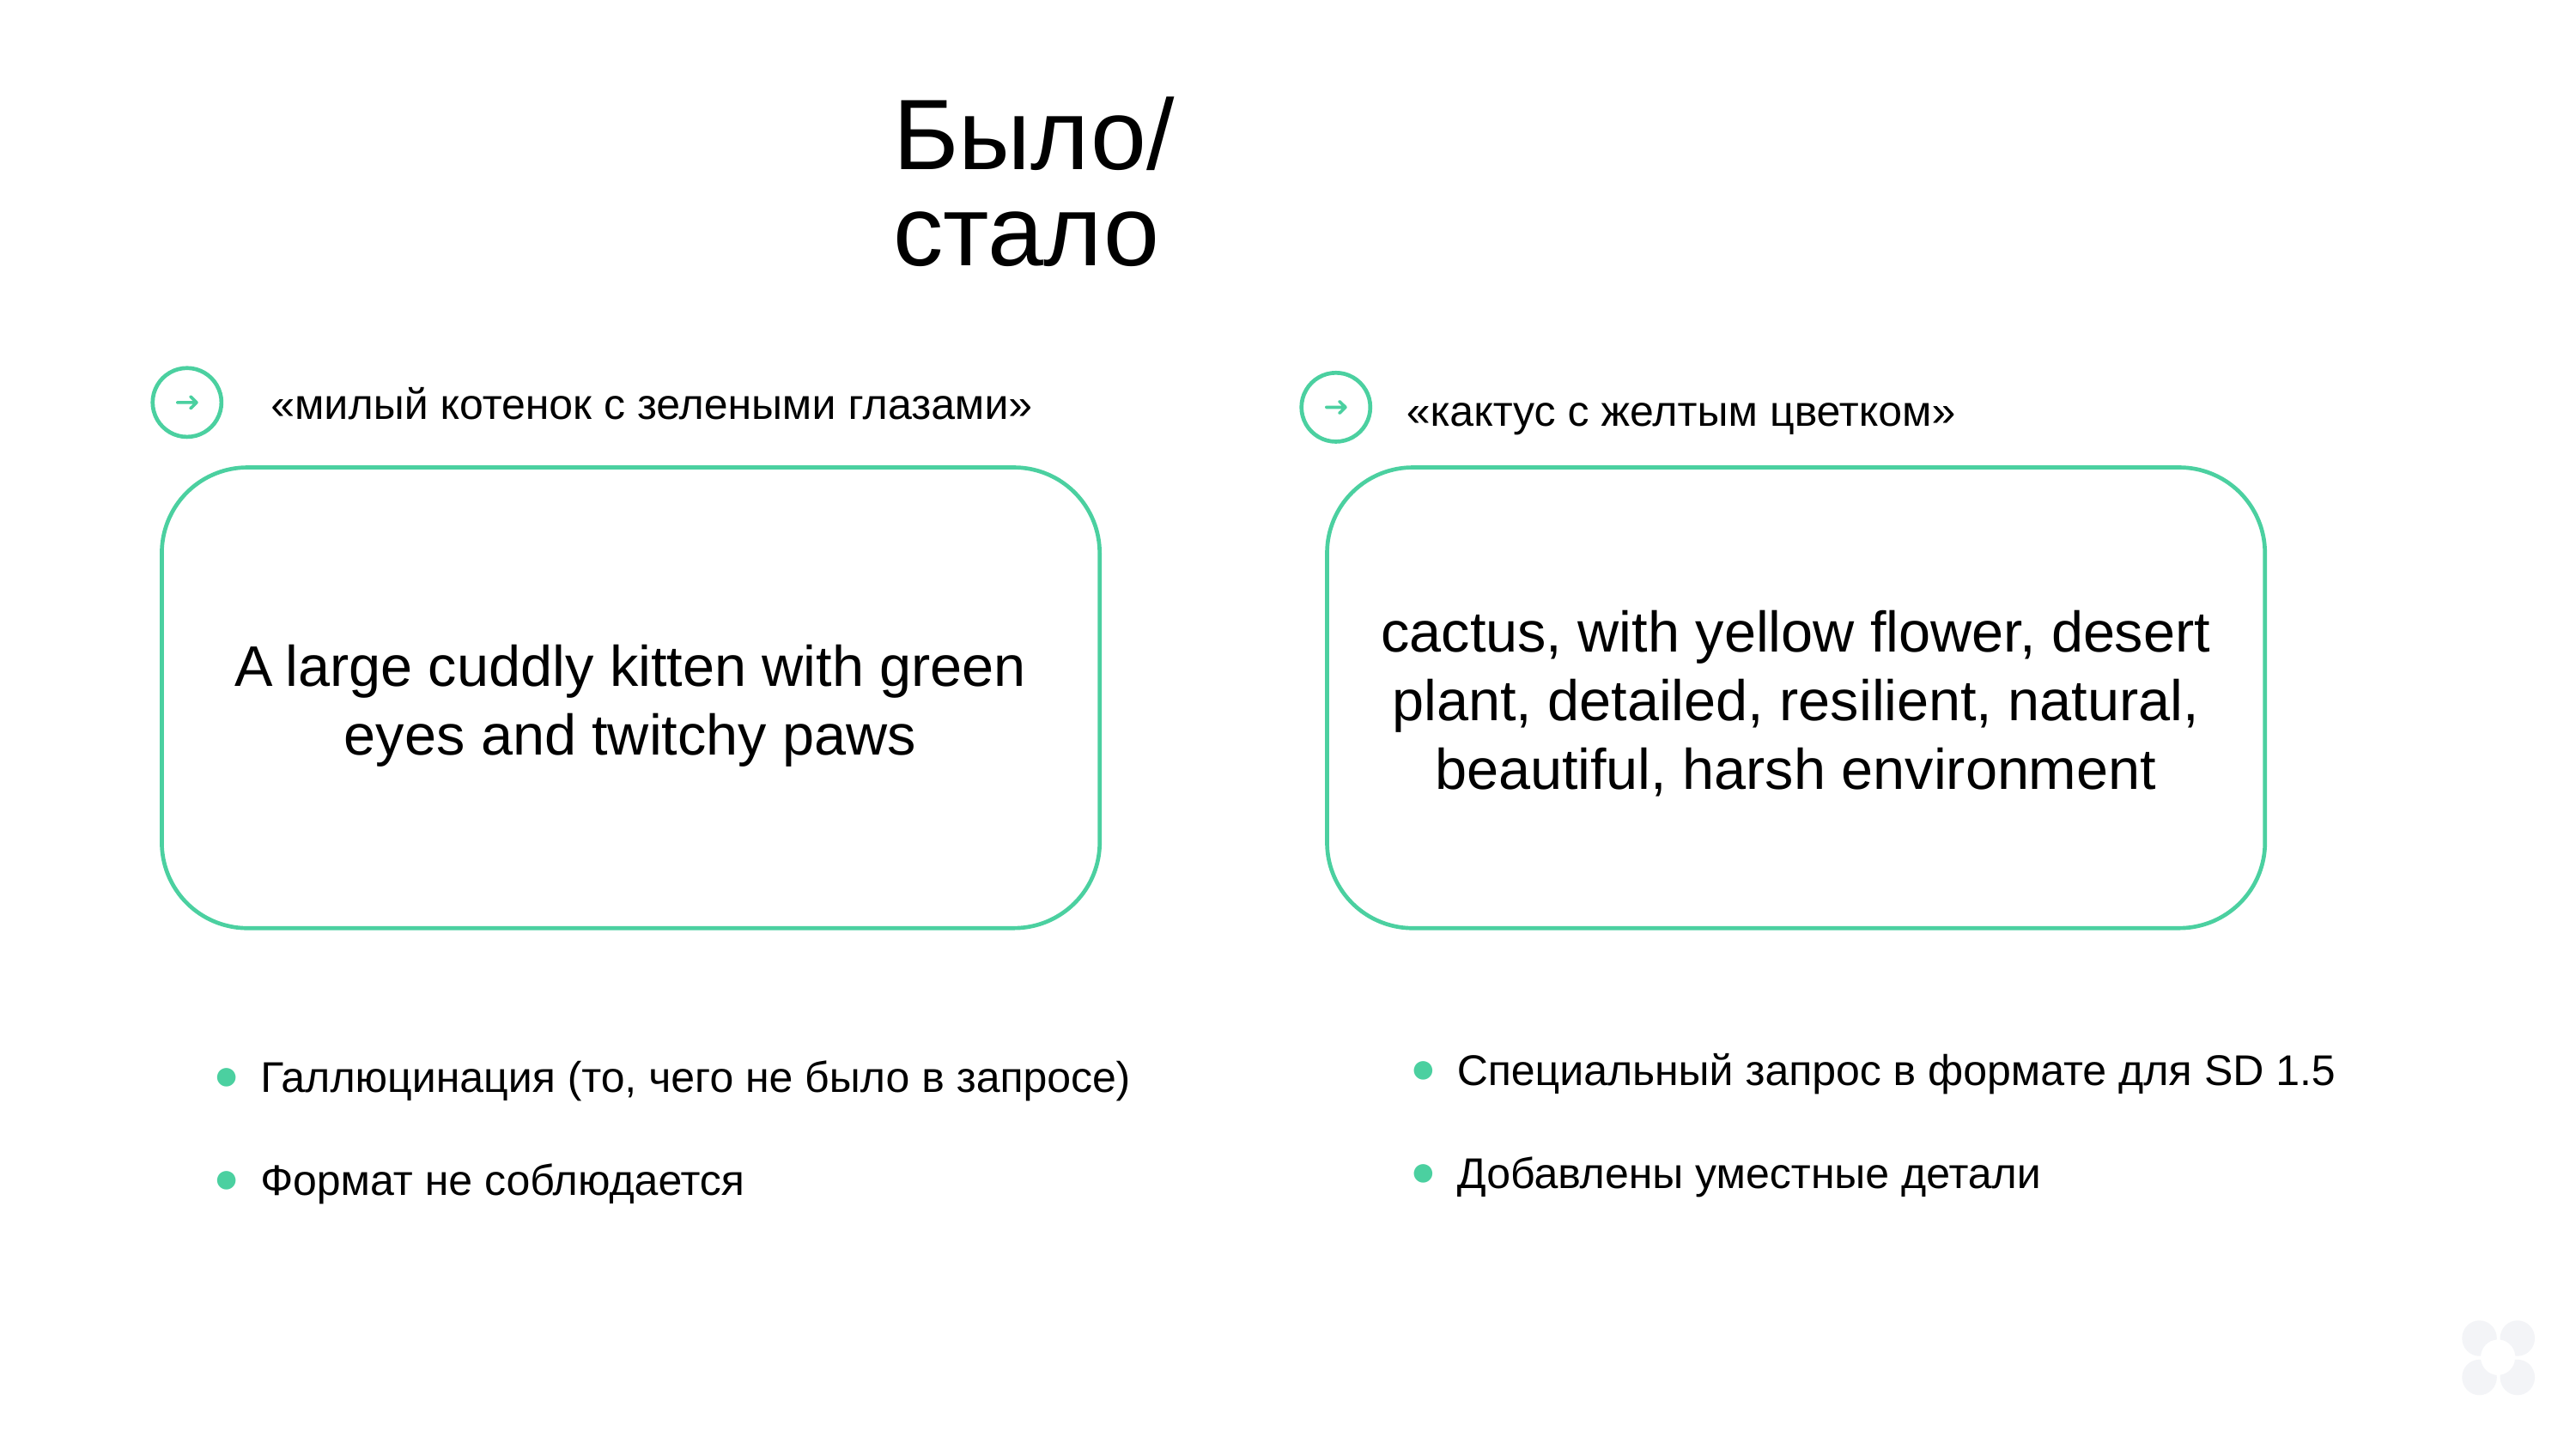

Было/стало

«милый котенок с зелеными глазами»

«кактус с желтым цветком»
A large cuddly kitten with green eyes and twitchy paws
cactus, with yellow flower, desert plant, detailed, resilient, natural, beautiful, harsh environment
Галлюцинация (то, чего не было в запросе)
Формат не соблюдается

Специальный запрос в формате для SD 1.5
Добавлены уместные детали